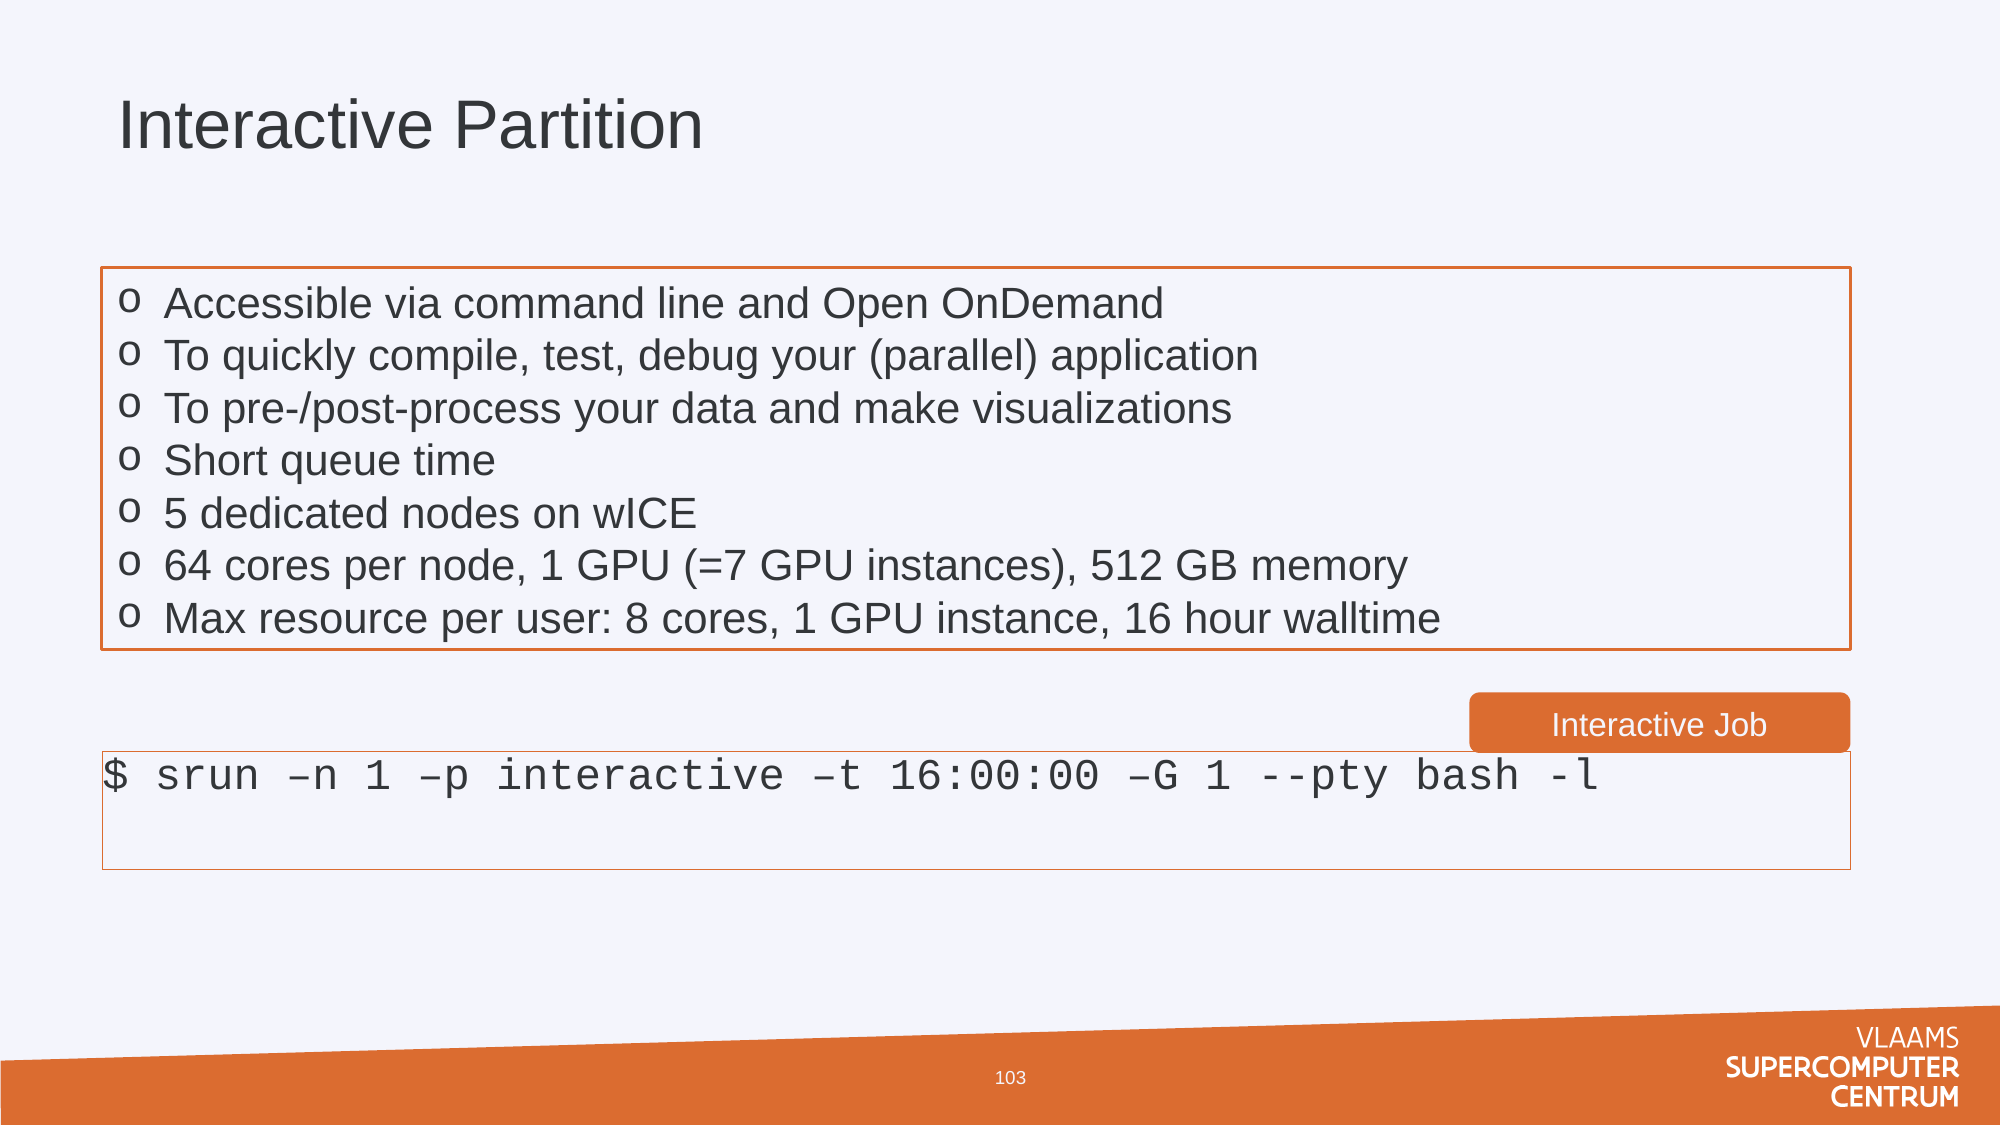

# Interactive Partition
Accessible via command line and Open OnDemand
To quickly compile, test, debug your (parallel) application
To pre-/post-process your data and make visualizations
Short queue time
5 dedicated nodes on wICE
64 cores per node, 1 GPU (=7 GPU instances), 512 GB memory
Max resource per user: 8 cores, 1 GPU instance, 16 hour walltime
Interactive Job
$ srun –n 1 –p interactive –t 16:00:00 –G 1 --pty bash -l
103